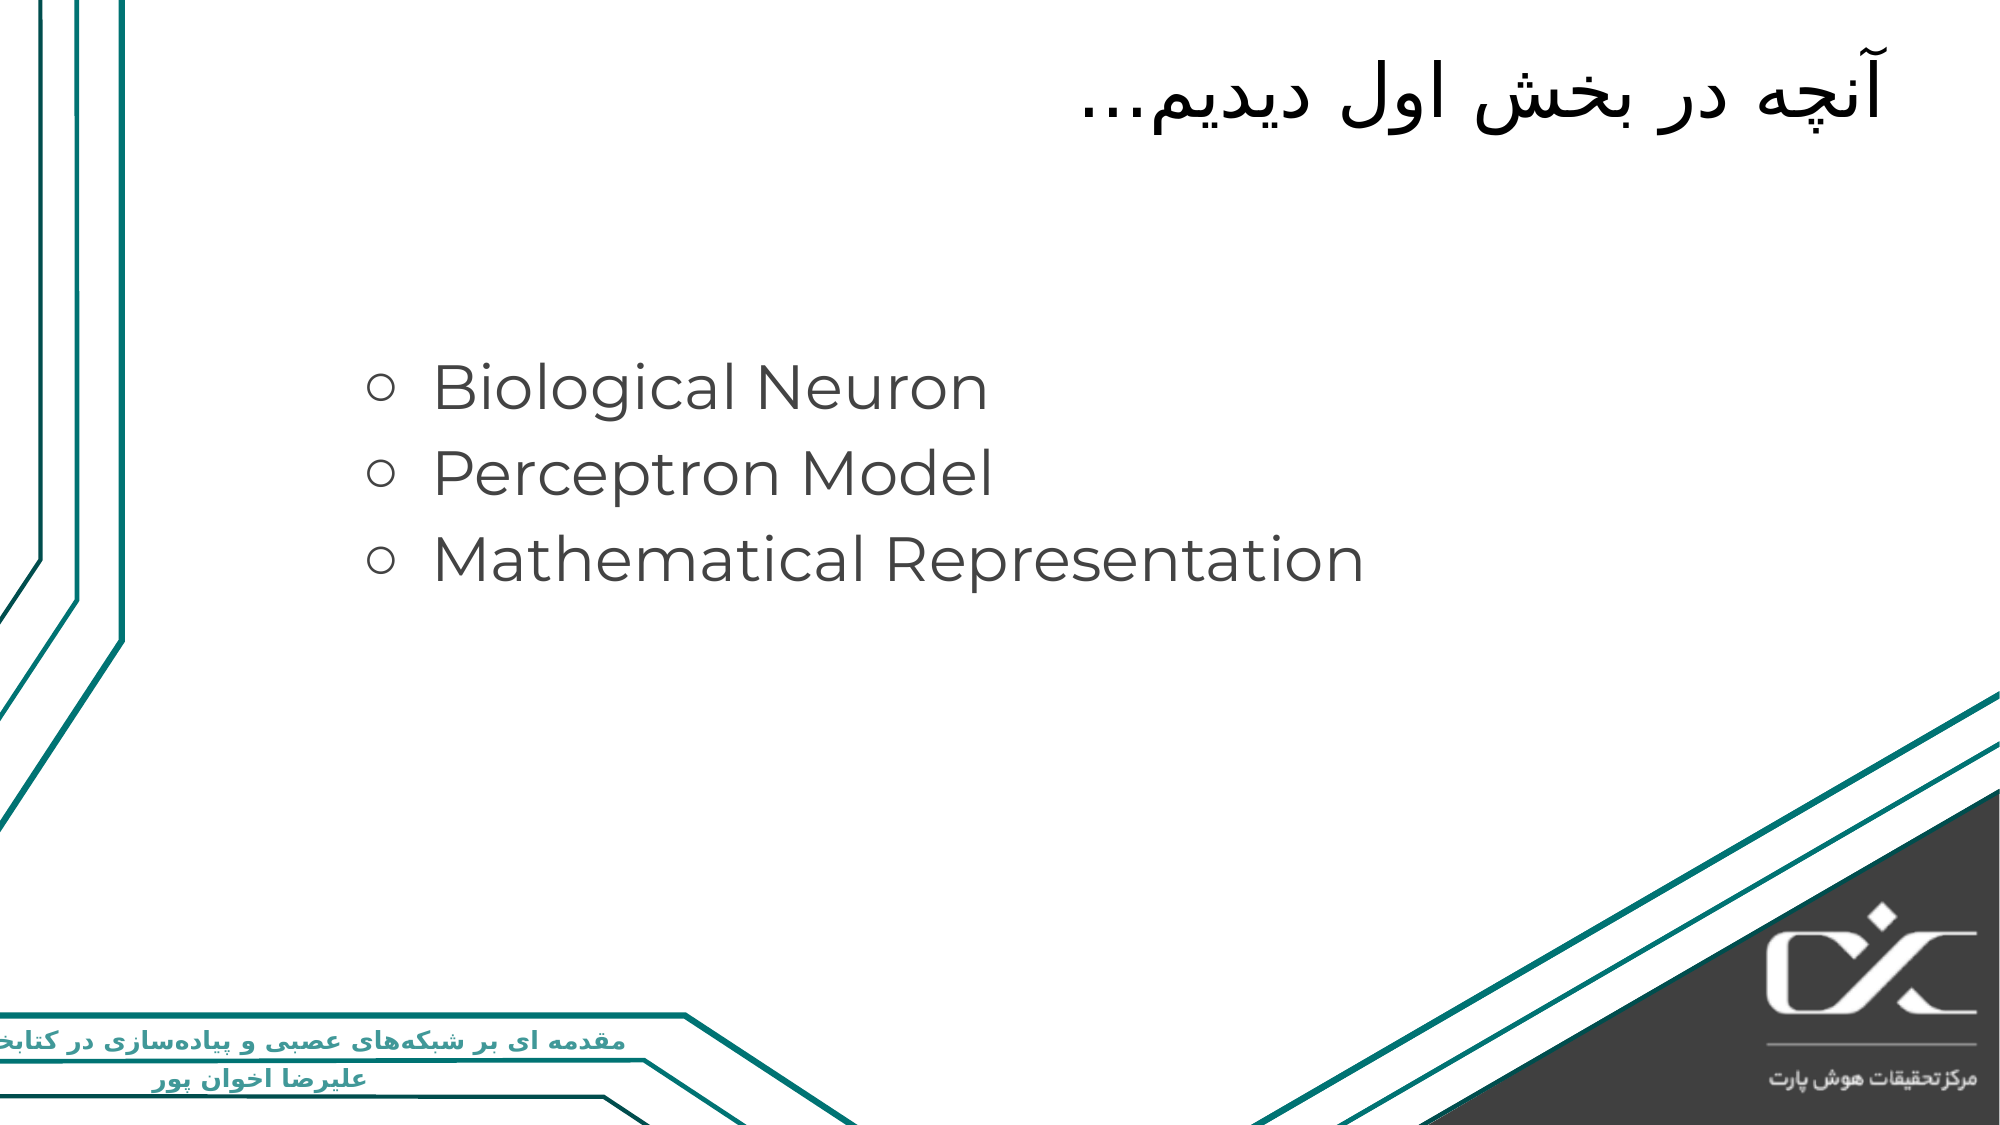

# آنچه در بخش اول دیدیم...
Biological Neuron
Perceptron Model
Mathematical Representation